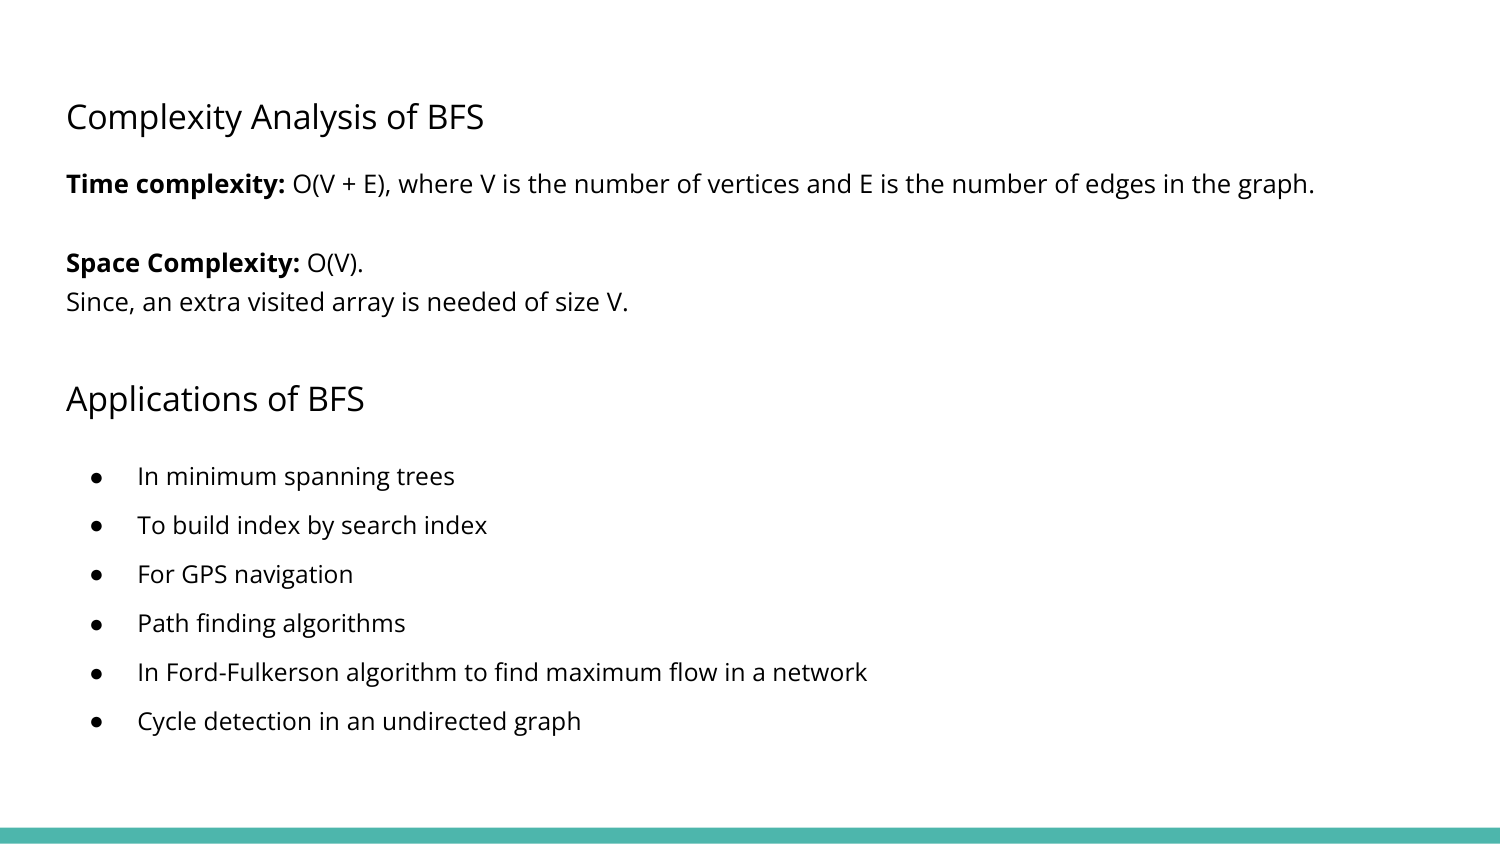

Complexity Analysis of BFS
Time complexity: O(V + E), where V is the number of vertices and E is the number of edges in the graph.

Space Complexity: O(V).
Since, an extra visited array is needed of size V.

Applications of BFS
In minimum spanning trees
To build index by search index
For GPS navigation
Path finding algorithms
In Ford-Fulkerson algorithm to find maximum flow in a network
Cycle detection in an undirected graph